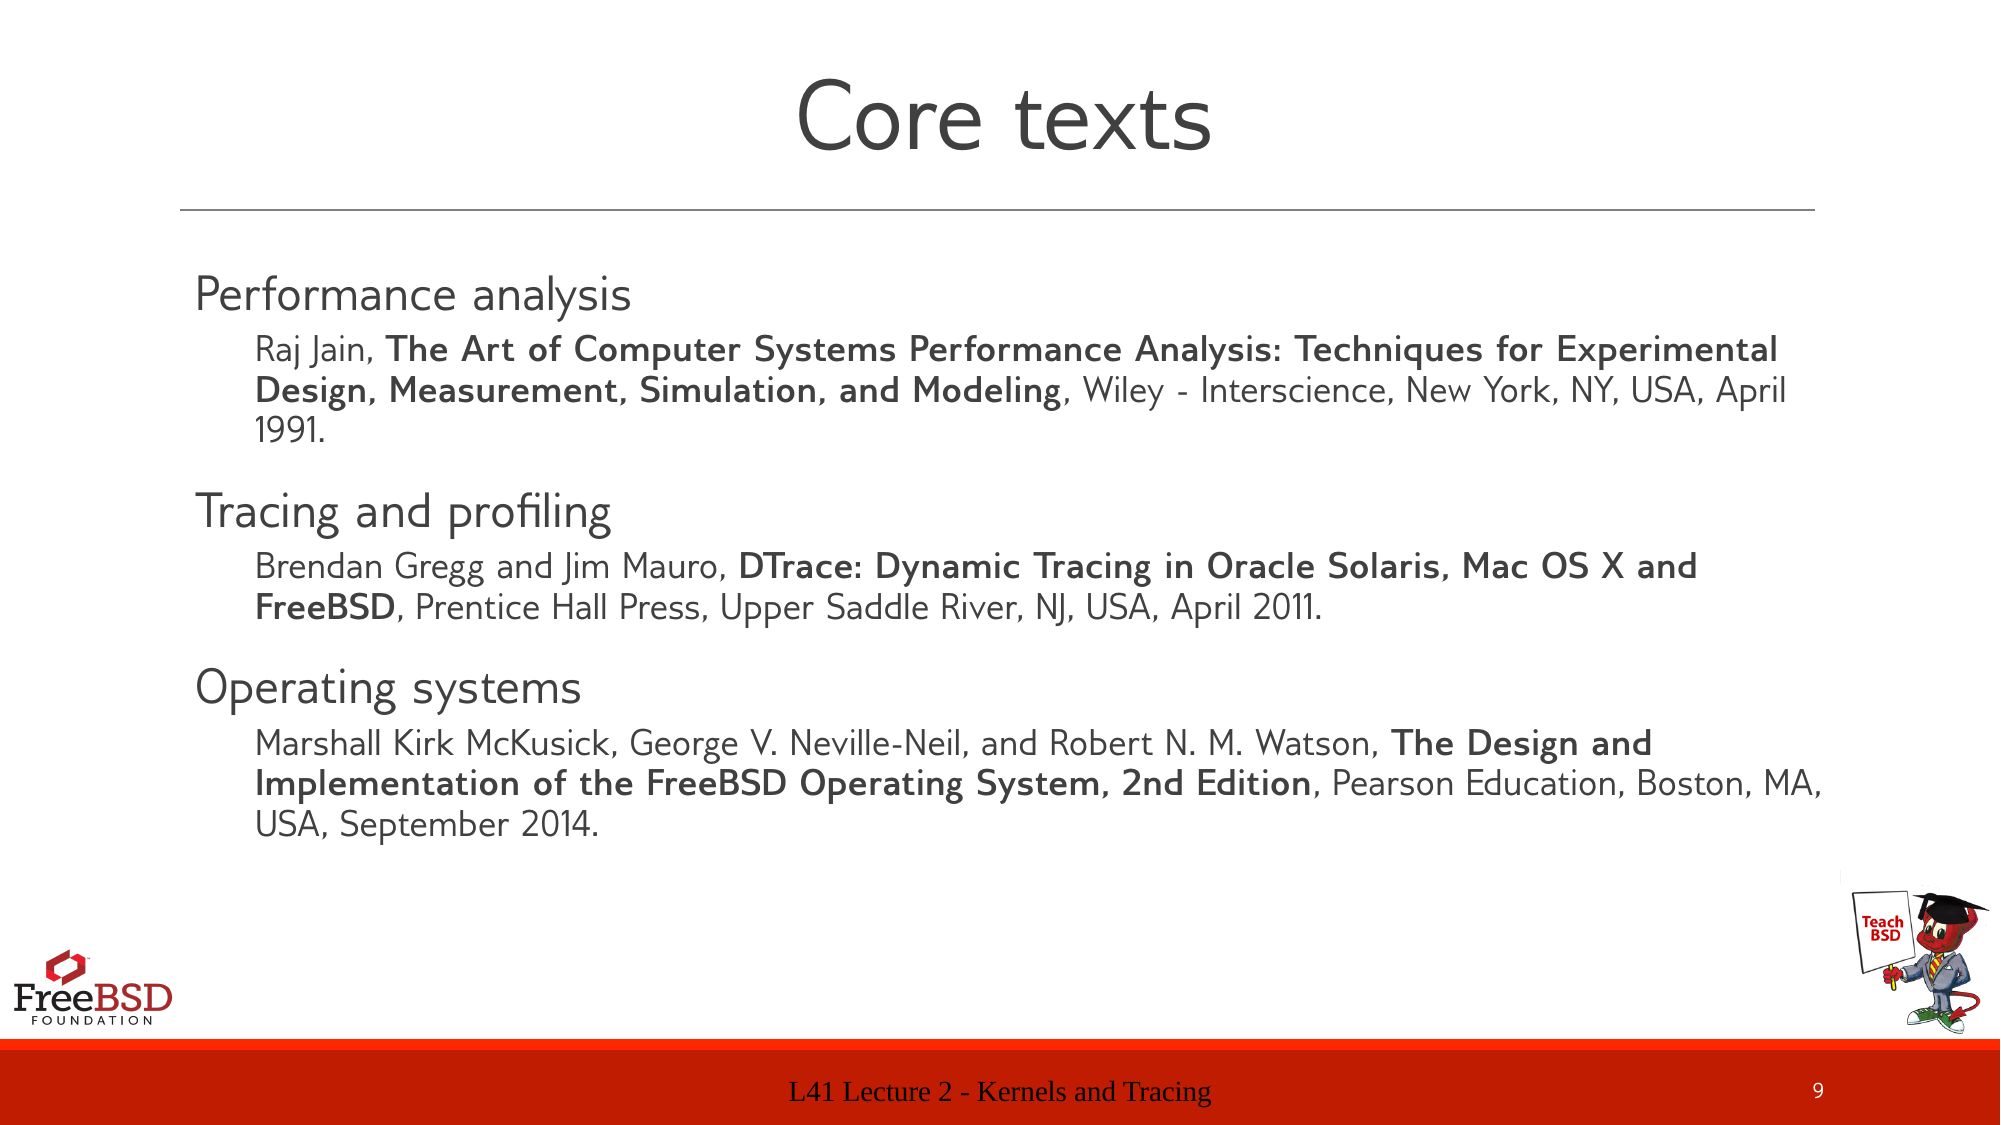

# Core texts
Performance analysis
Raj Jain, The Art of Computer Systems Performance Analysis: Techniques for Experimental Design, Measurement, Simulation, and Modeling, Wiley - Interscience, New York, NY, USA, April 1991.
Tracing and profiling
Brendan Gregg and Jim Mauro, DTrace: Dynamic Tracing in Oracle Solaris, Mac OS X and FreeBSD, Prentice Hall Press, Upper Saddle River, NJ, USA, April 2011.
Operating systems
Marshall Kirk McKusick, George V. Neville-Neil, and Robert N. M. Watson, The Design and Implementation of the FreeBSD Operating System, 2nd Edition, Pearson Education, Boston, MA, USA, September 2014.
L41 Lecture 2 - Kernels and Tracing
9